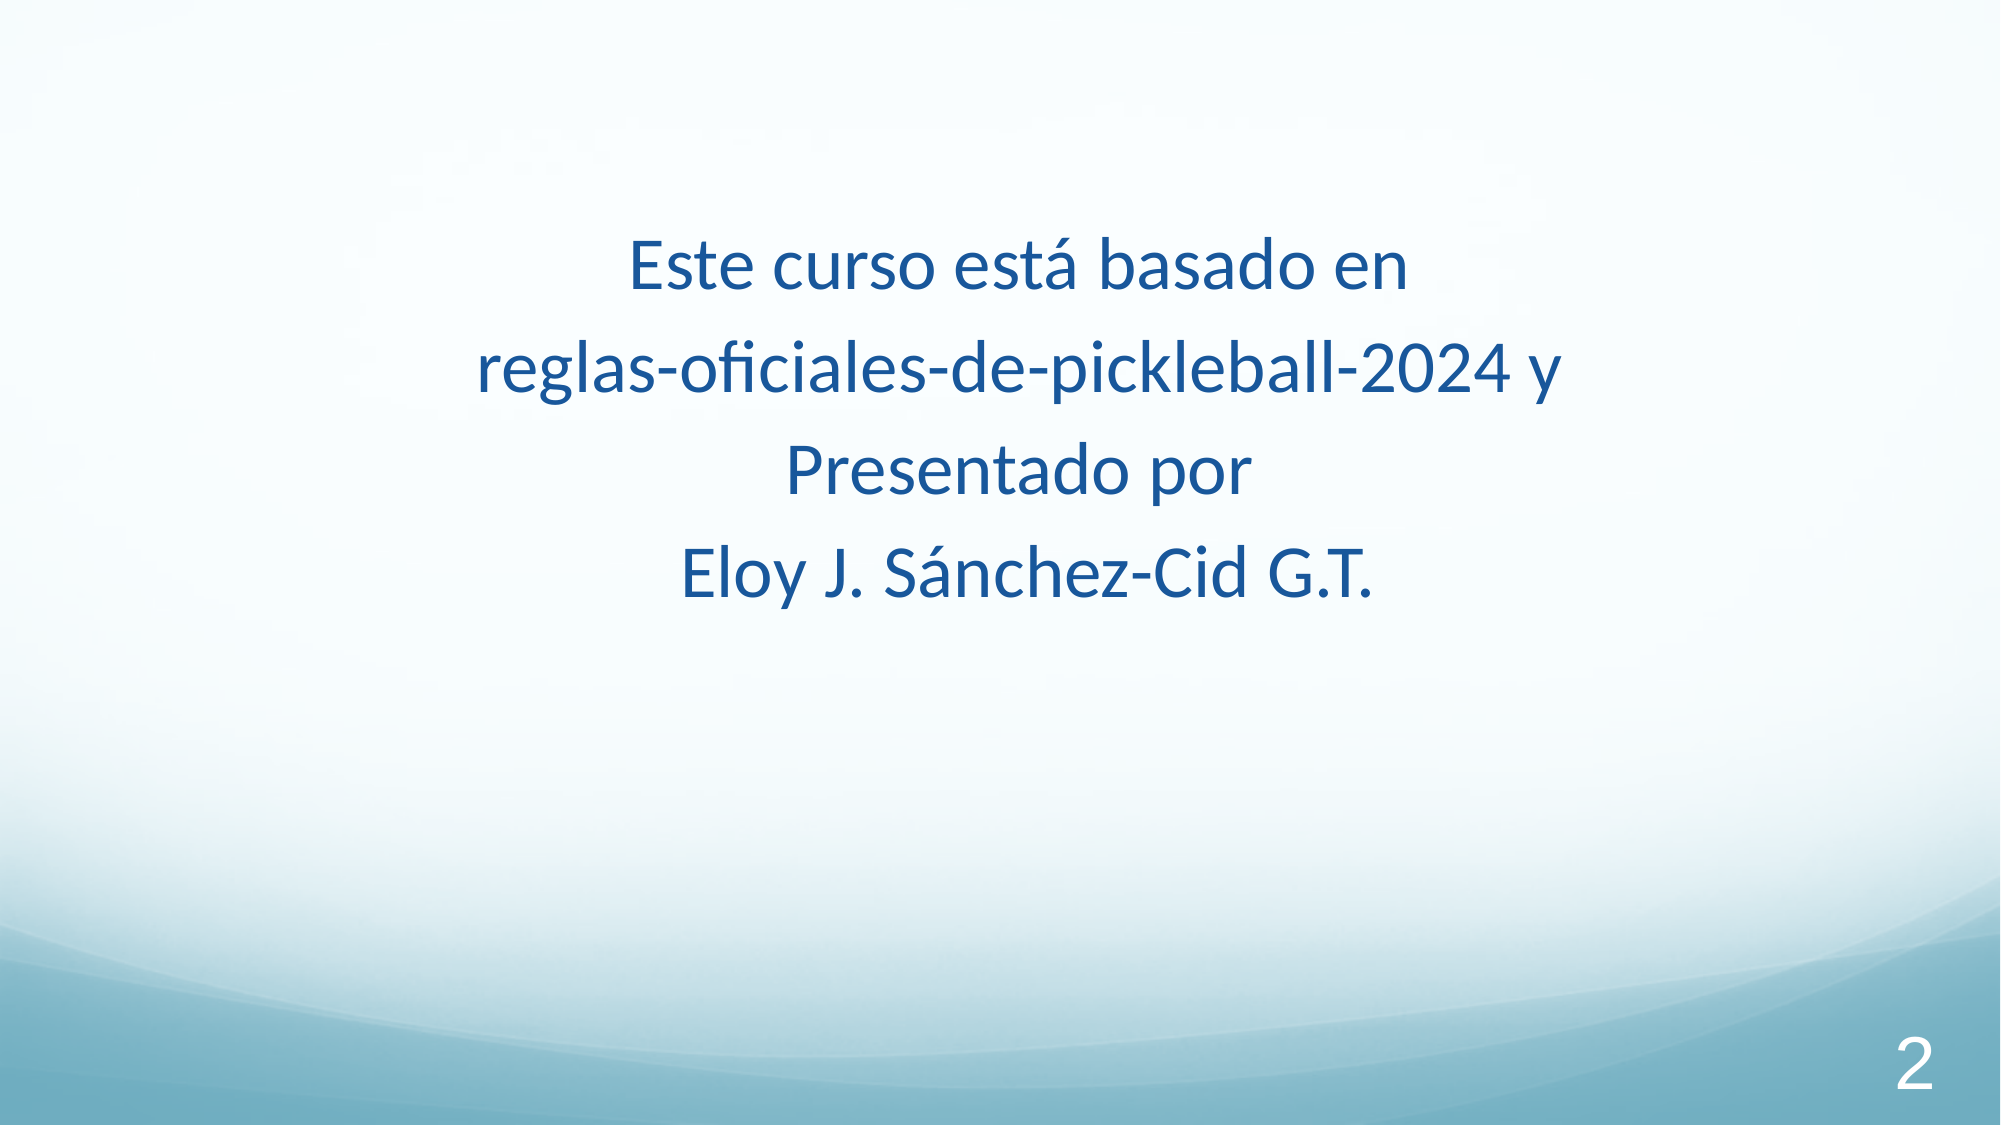

Este curso está basado en
reglas-oficiales-de-pickleball-2024 y
Presentado por
Eloy J. Sánchez-Cid G.T.

2